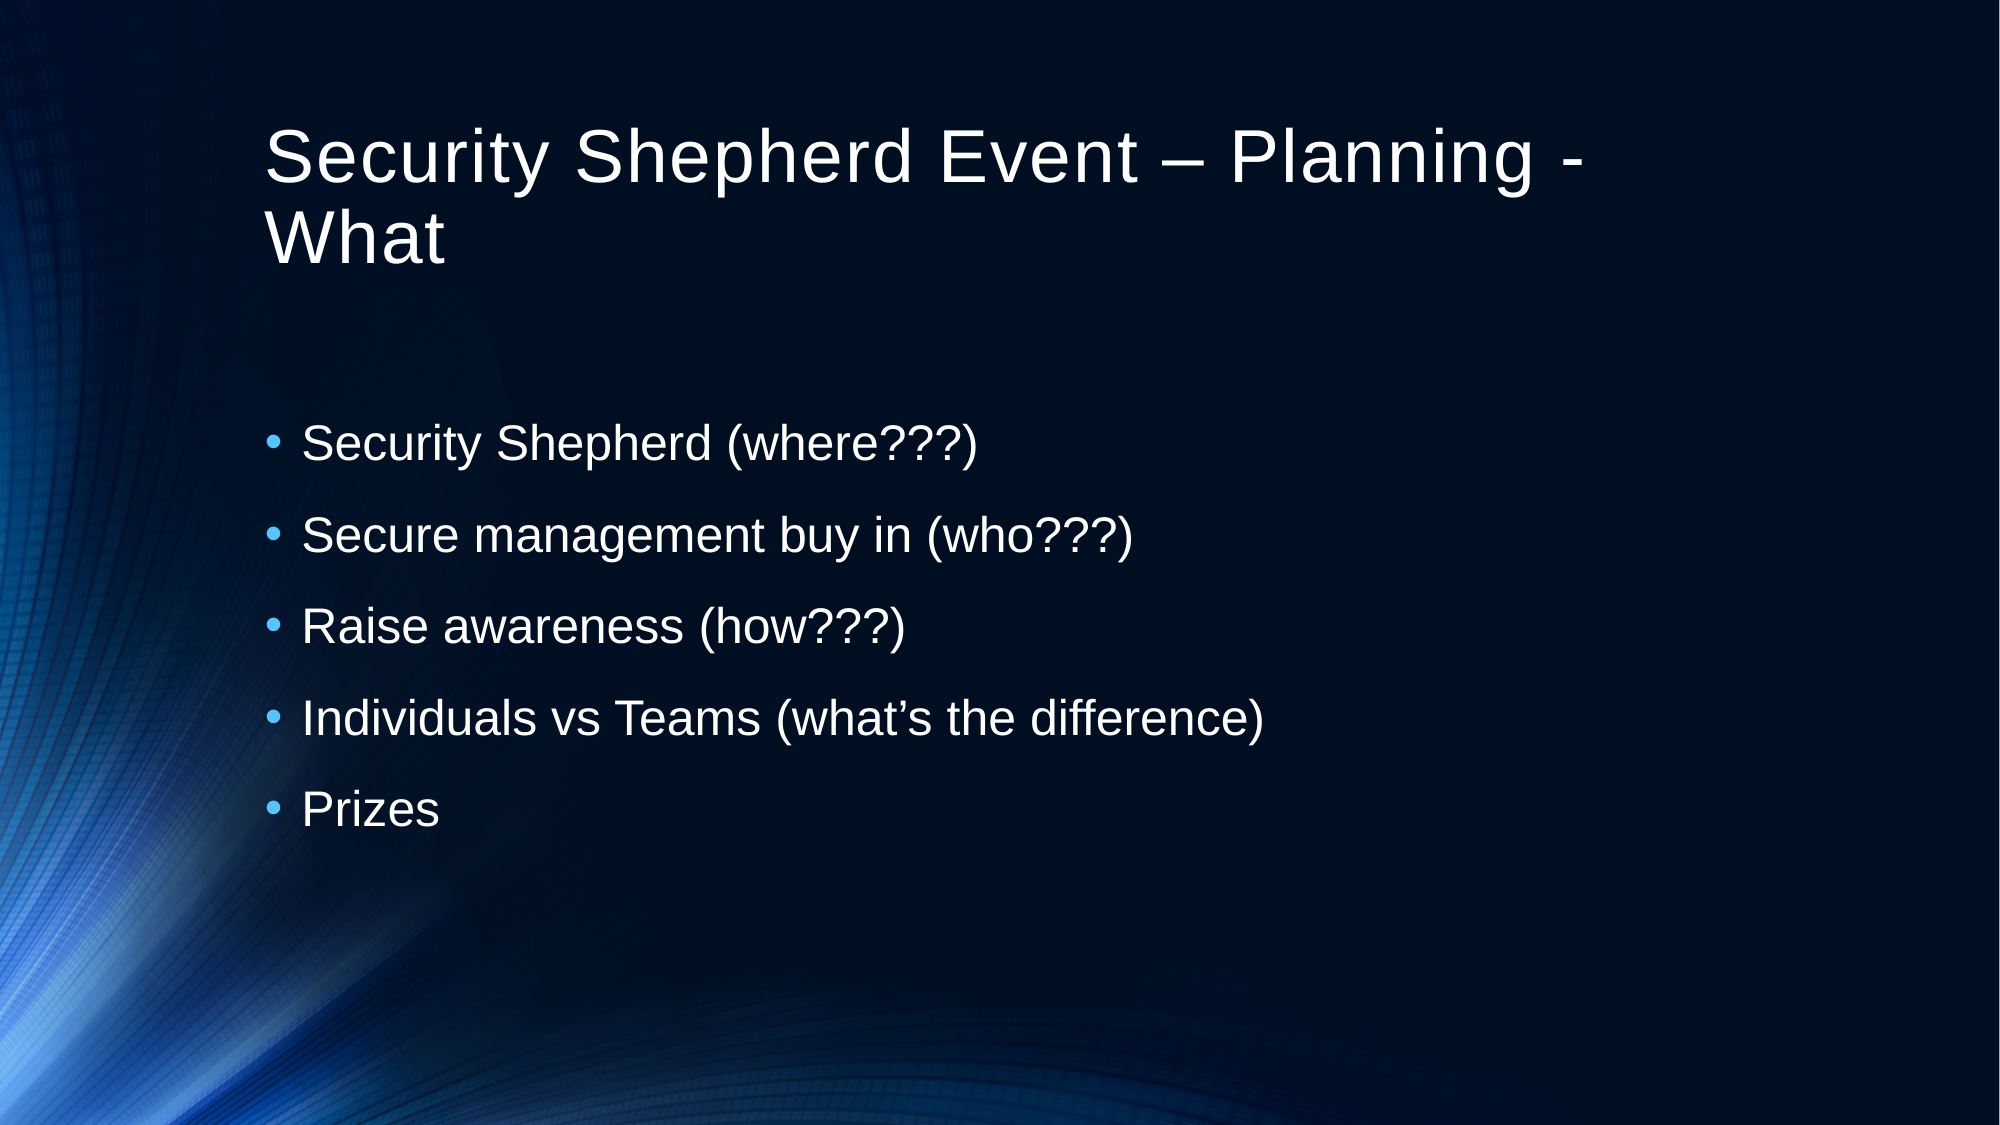

# Security Shepherd Event – Planning - What

Security Shepherd (where???)
Secure management buy in (who???)
Raise awareness (how???)
Individuals vs Teams (what’s the difference)
Prizes